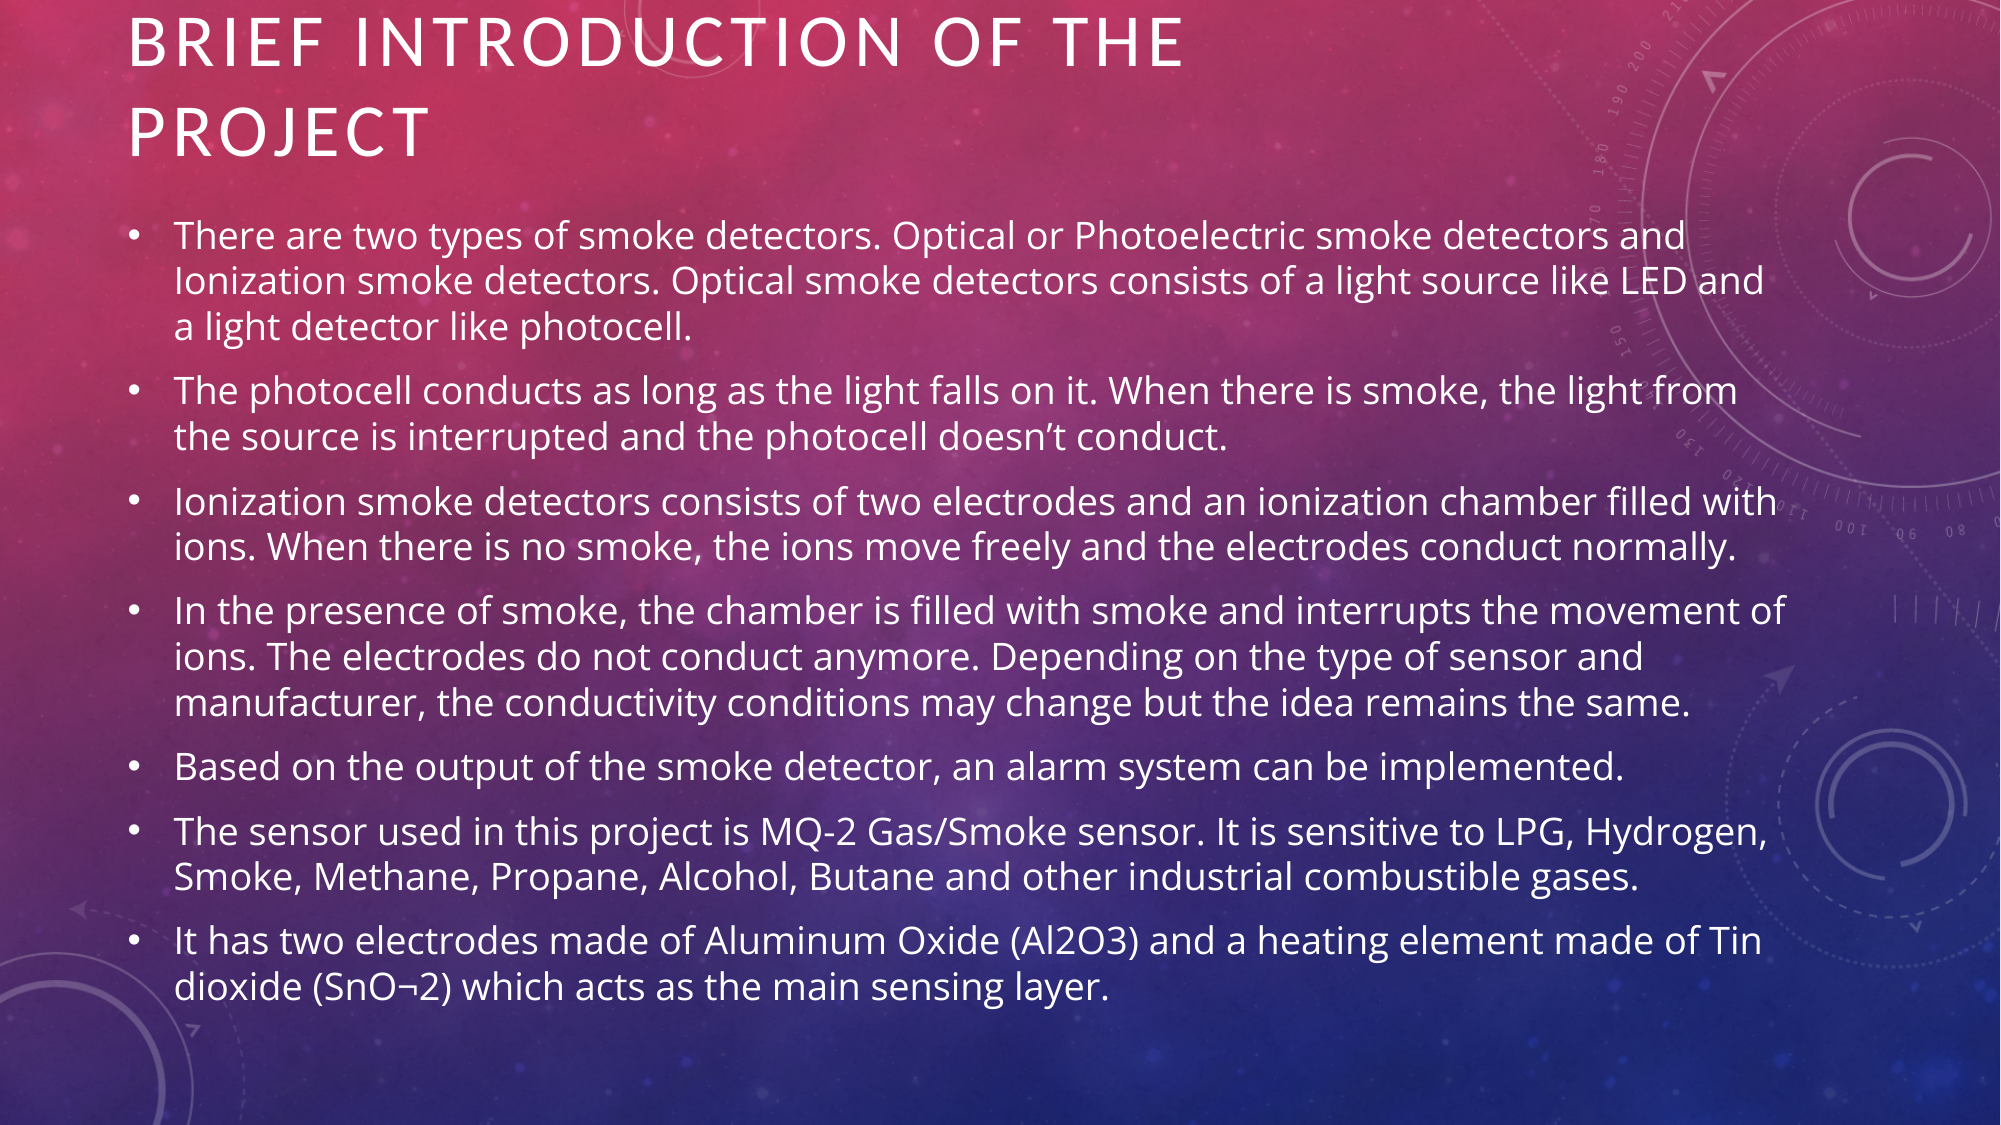

# Brief introduction of the project
There are two types of smoke detectors. Optical or Photoelectric smoke detectors and Ionization smoke detectors. Optical smoke detectors consists of a light source like LED and a light detector like photocell.
The photocell conducts as long as the light falls on it. When there is smoke, the light from the source is interrupted and the photocell doesn’t conduct.
Ionization smoke detectors consists of two electrodes and an ionization chamber filled with ions. When there is no smoke, the ions move freely and the electrodes conduct normally.
In the presence of smoke, the chamber is filled with smoke and interrupts the movement of ions. The electrodes do not conduct anymore. Depending on the type of sensor and manufacturer, the conductivity conditions may change but the idea remains the same.
Based on the output of the smoke detector, an alarm system can be implemented.
The sensor used in this project is MQ-2 Gas/Smoke sensor. It is sensitive to LPG, Hydrogen, Smoke, Methane, Propane, Alcohol, Butane and other industrial combustible gases.
It has two electrodes made of Aluminum Oxide (Al2O3) and a heating element made of Tin dioxide (SnO¬2) which acts as the main sensing layer.